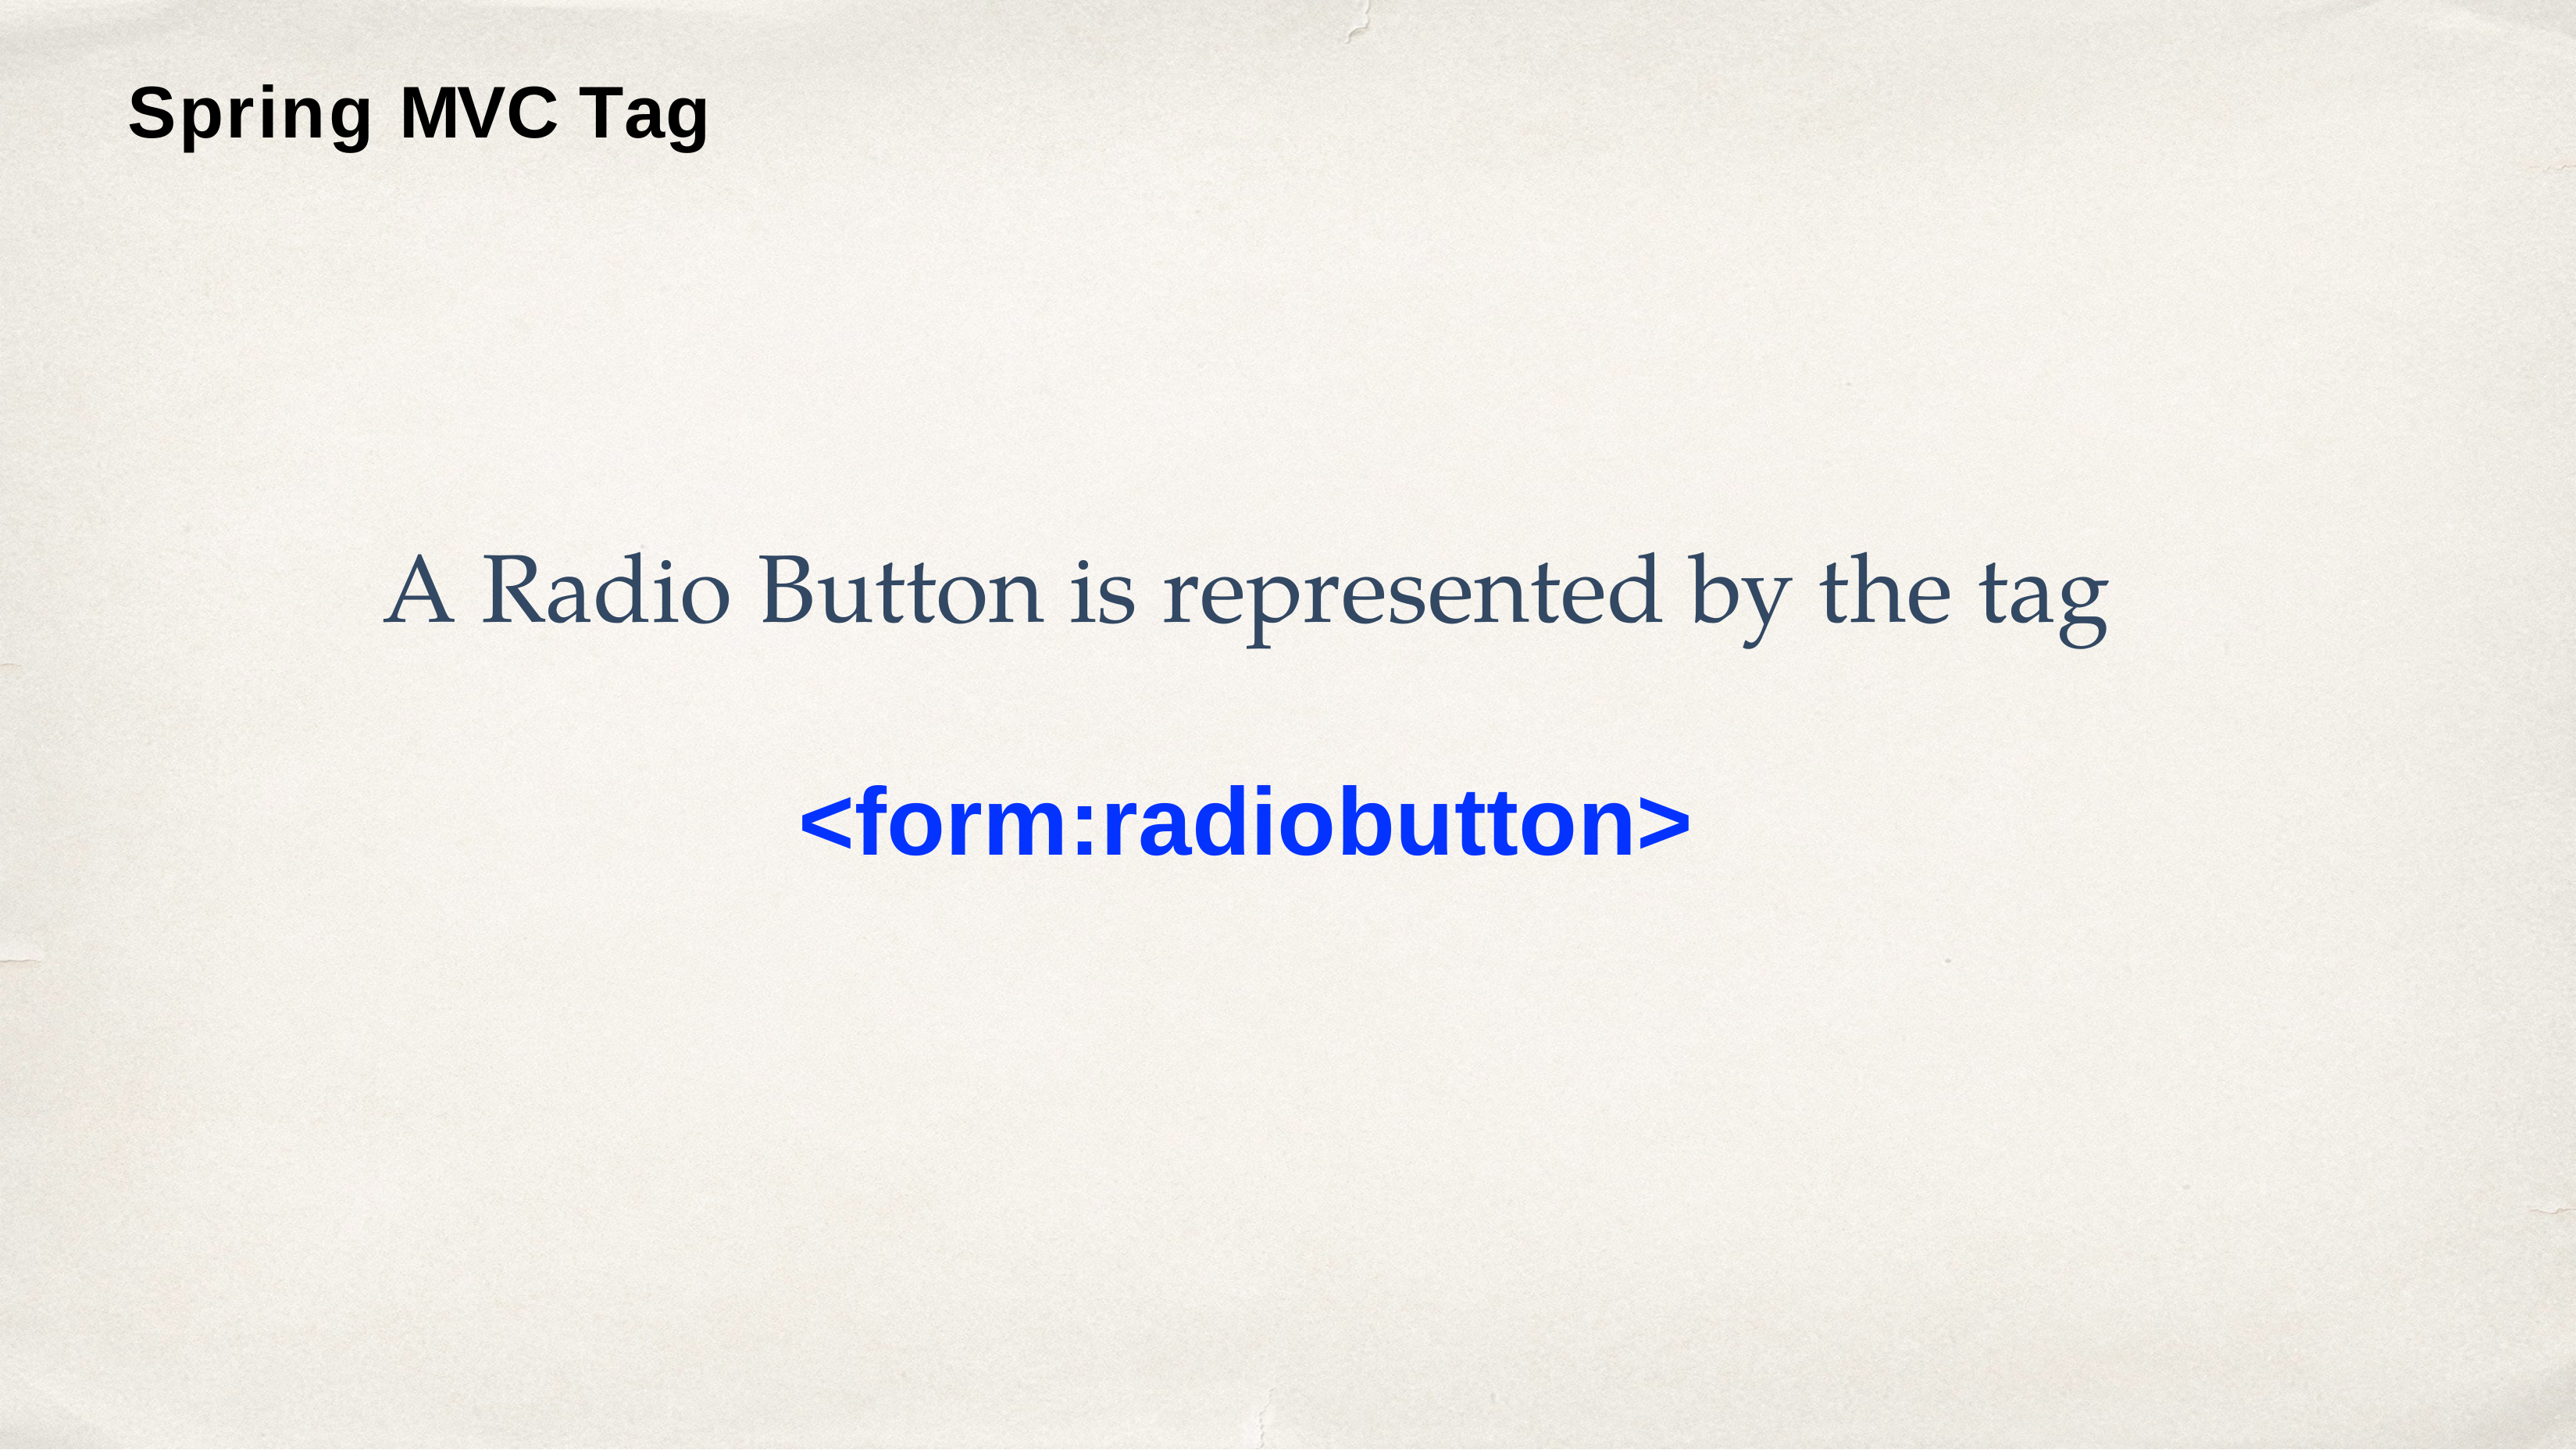

# Spring MVC Tag
A Radio Button is represented by the tag

<form:radiobutton>